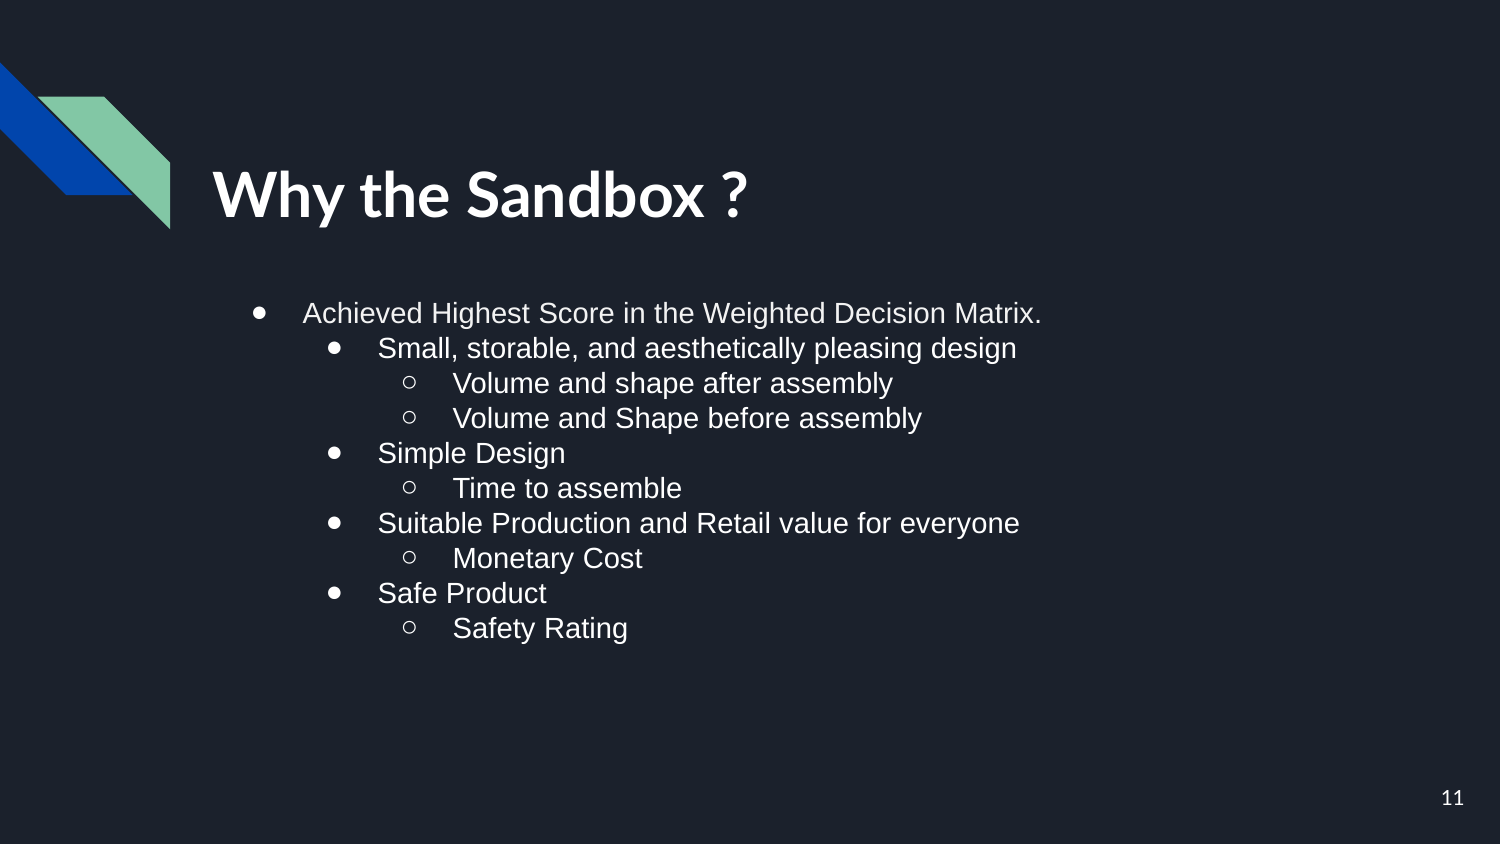

# Why the Sandbox ?
Achieved Highest Score in the Weighted Decision Matrix.
Small, storable, and aesthetically pleasing design
Volume and shape after assembly
Volume and Shape before assembly
Simple Design
Time to assemble
Suitable Production and Retail value for everyone
Monetary Cost
Safe Product
Safety Rating

11